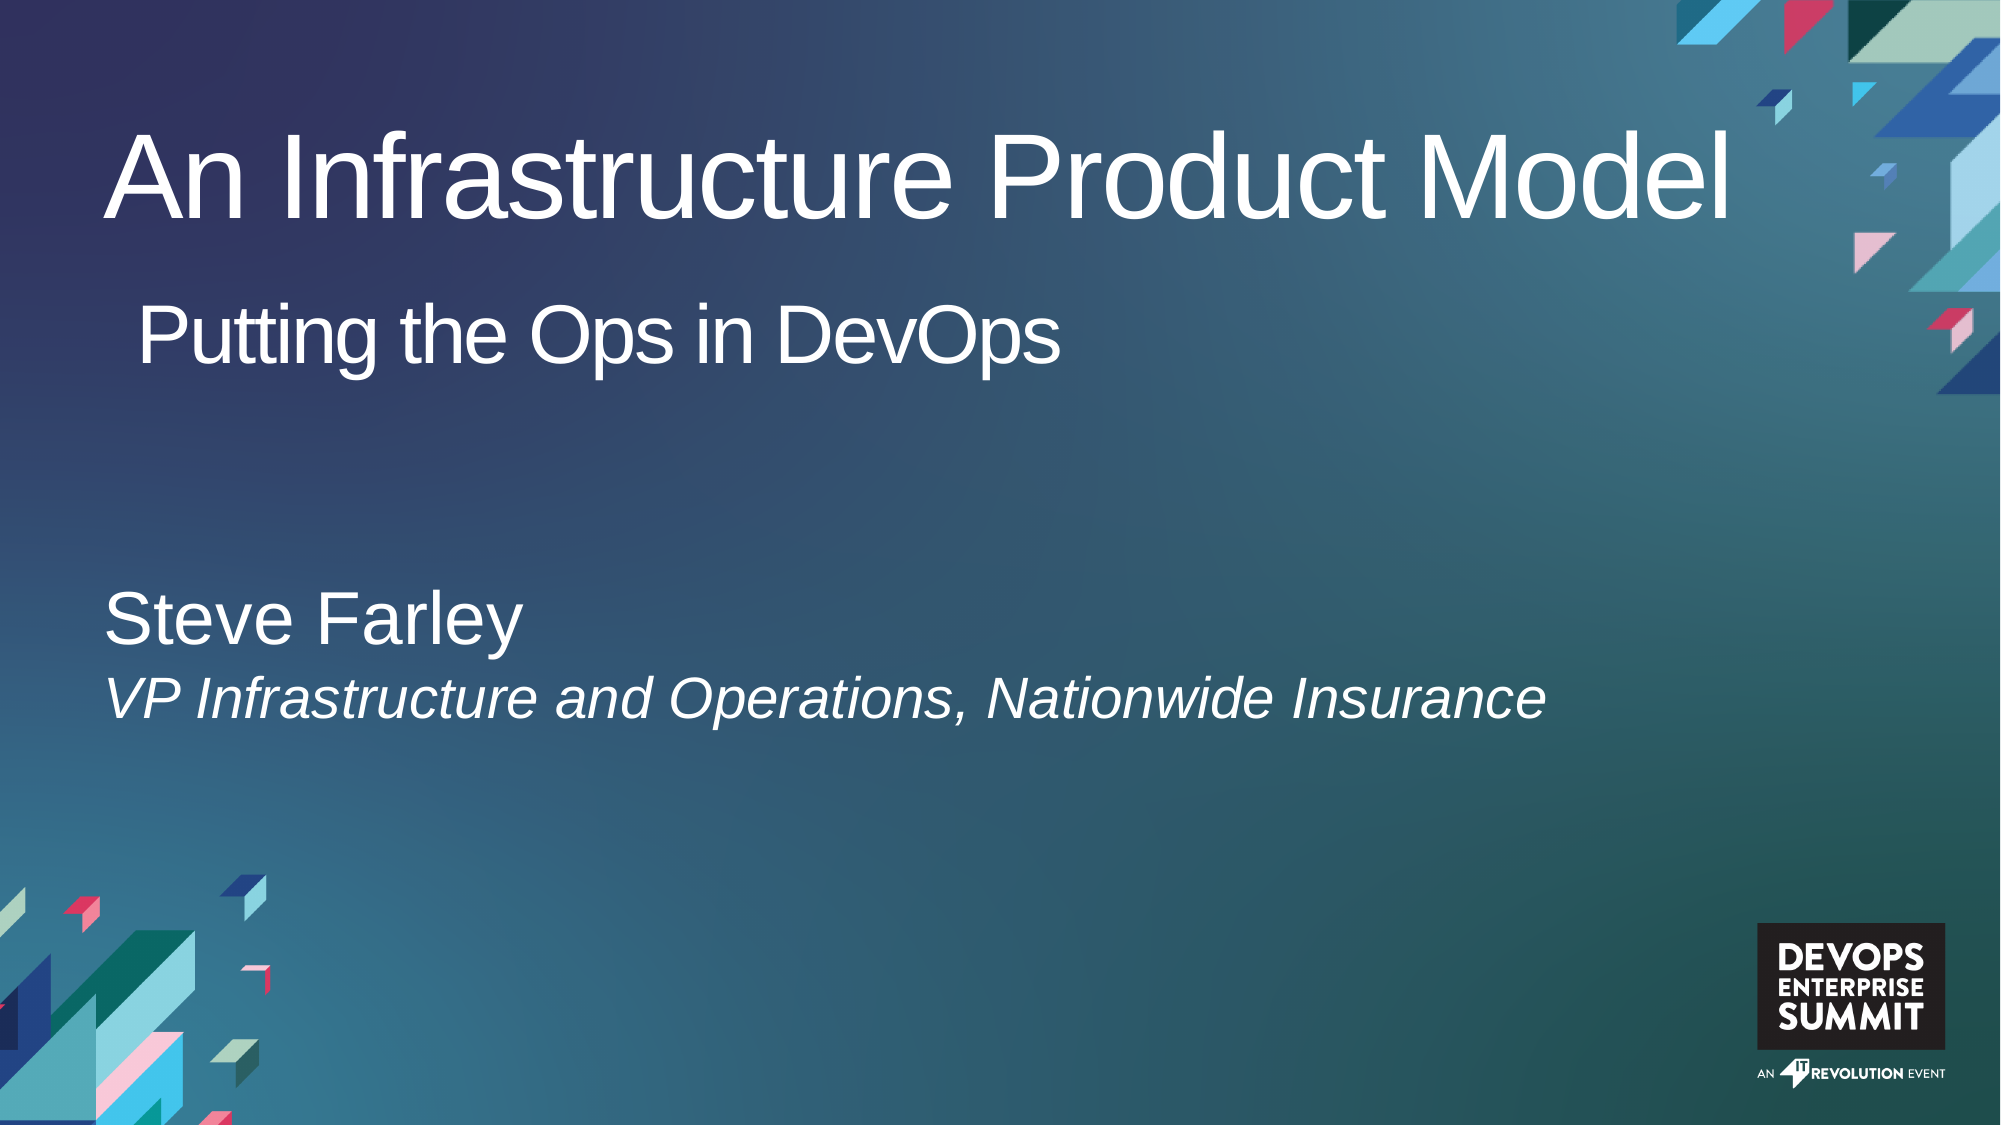

An Infrastructure Product Model
 Putting the Ops in DevOps
Steve Farley
VP Infrastructure and Operations, Nationwide Insurance